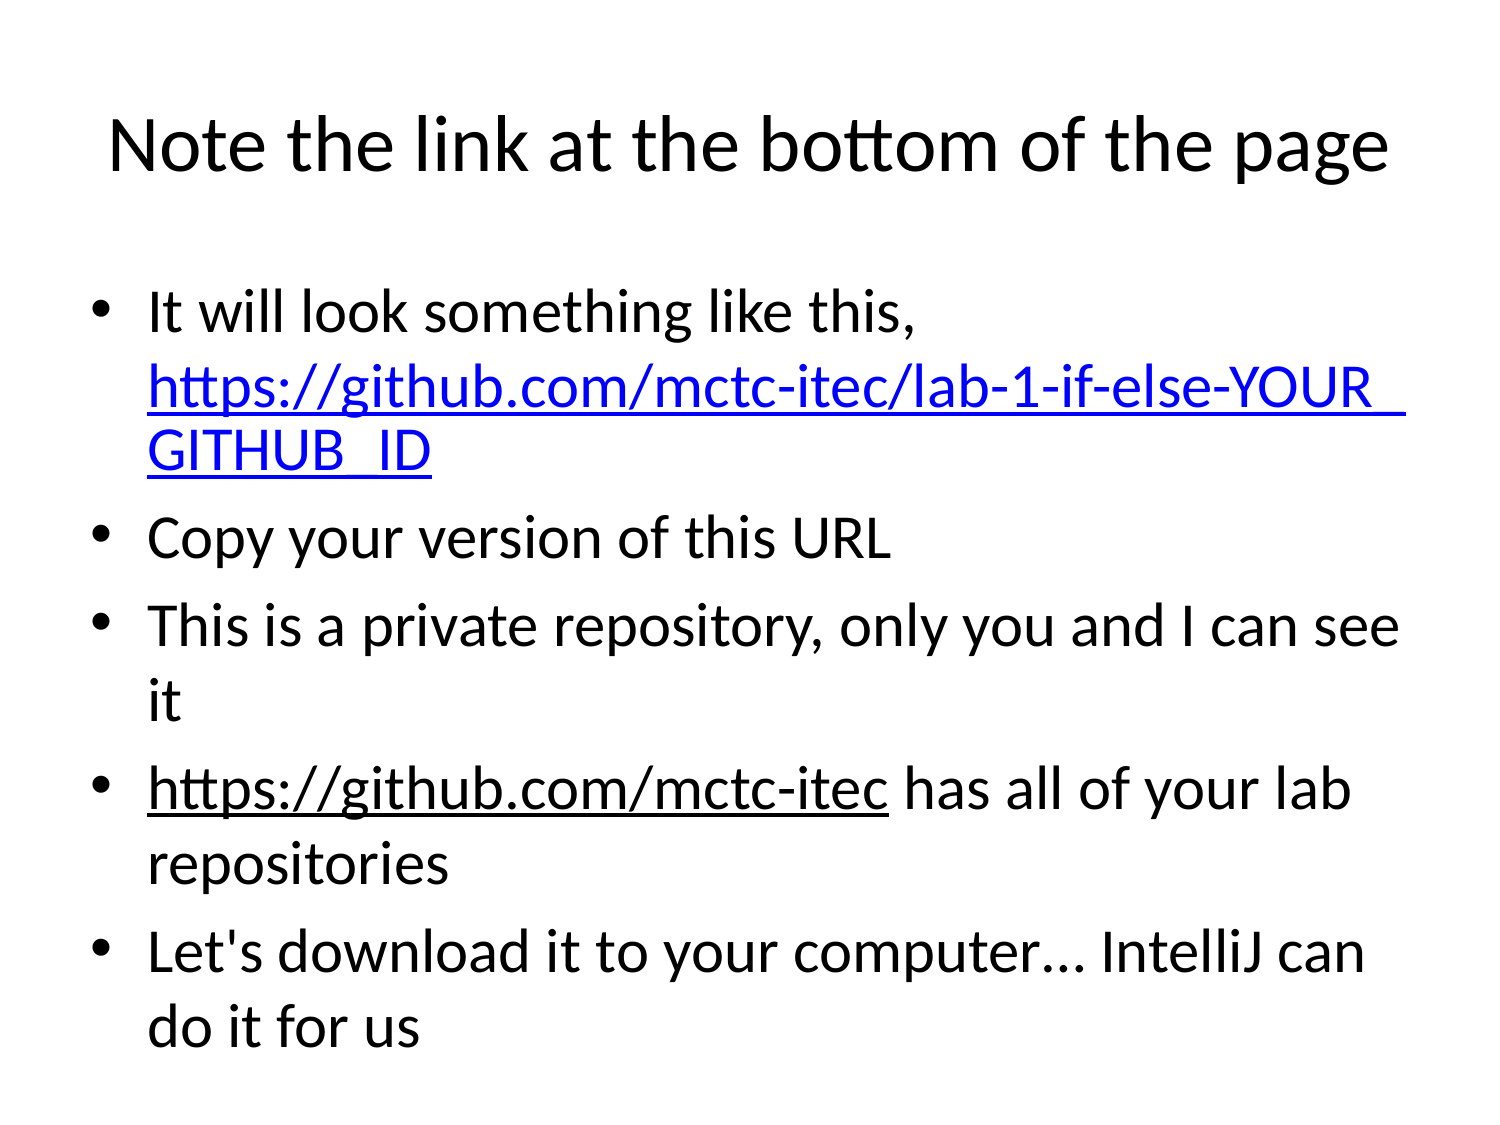

# Note the link at the bottom of the page
It will look something like this, https://github.com/mctc-itec/lab-1-if-else-YOUR_GITHUB_ID
Copy your version of this URL
This is a private repository, only you and I can see it
https://github.com/mctc-itec has all of your lab repositories
Let's download it to your computer… IntelliJ can do it for us